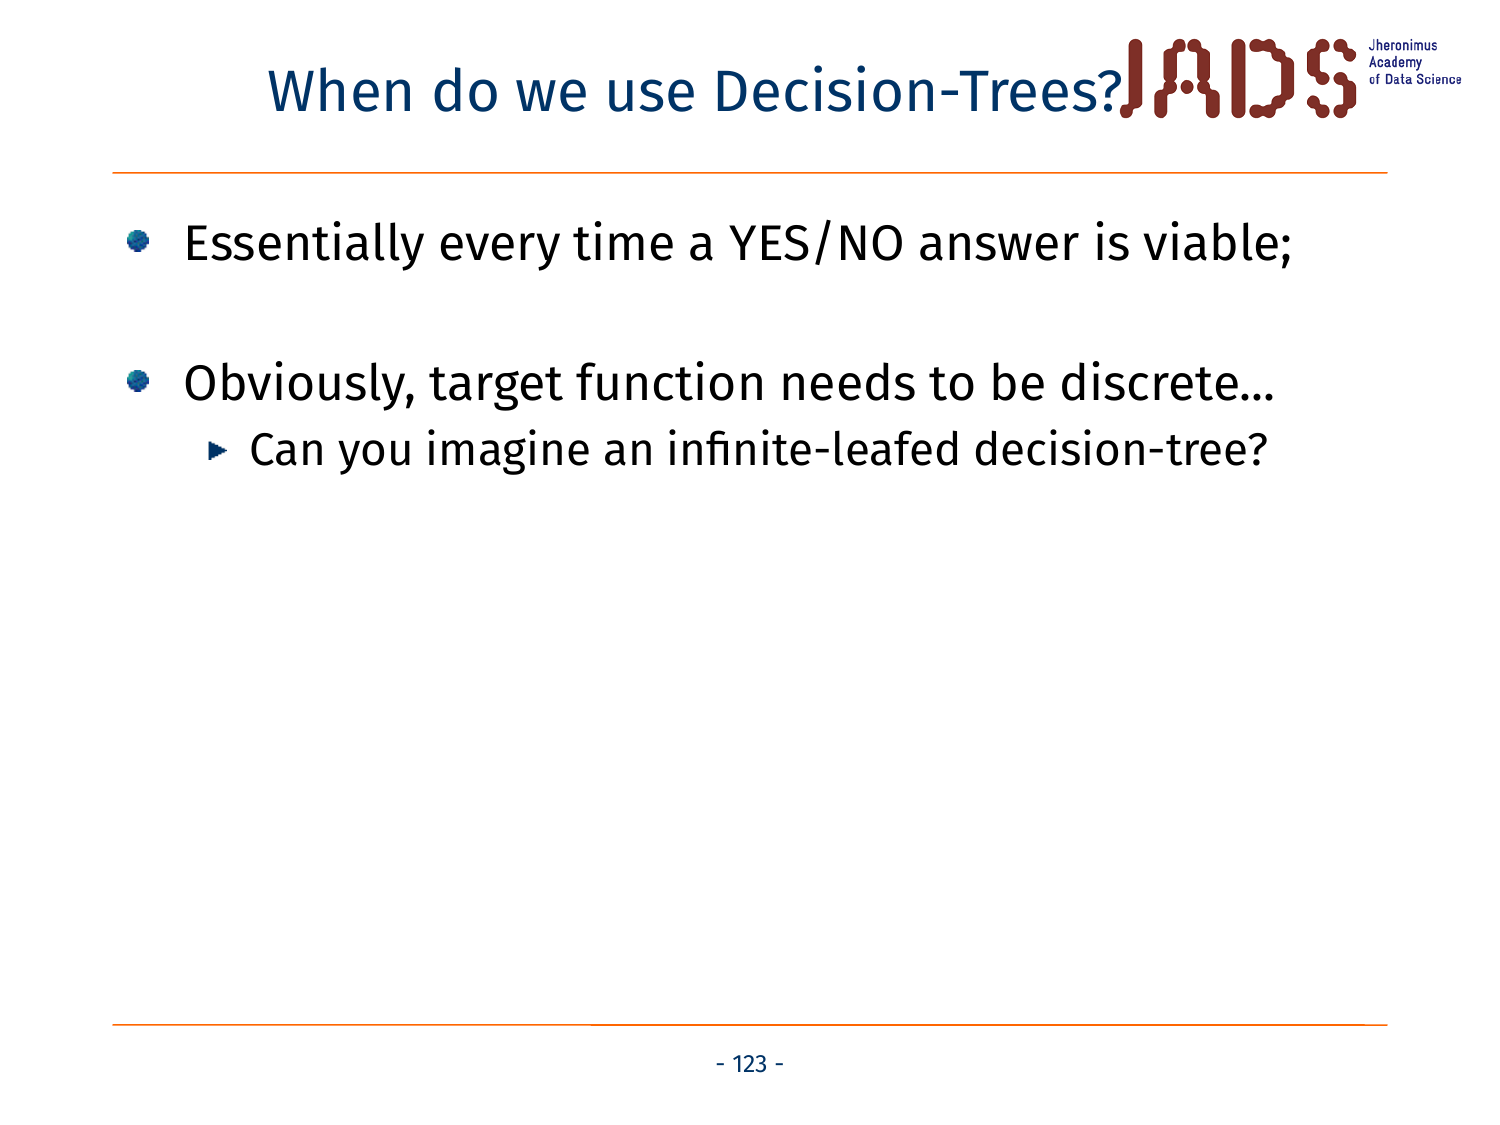

# When do we use Decision-Trees?
Essentially every time a YES/NO answer is viable;

Obviously, target function needs to be discrete...
Can you imagine an infinite-leafed decision-tree?
- 123 -